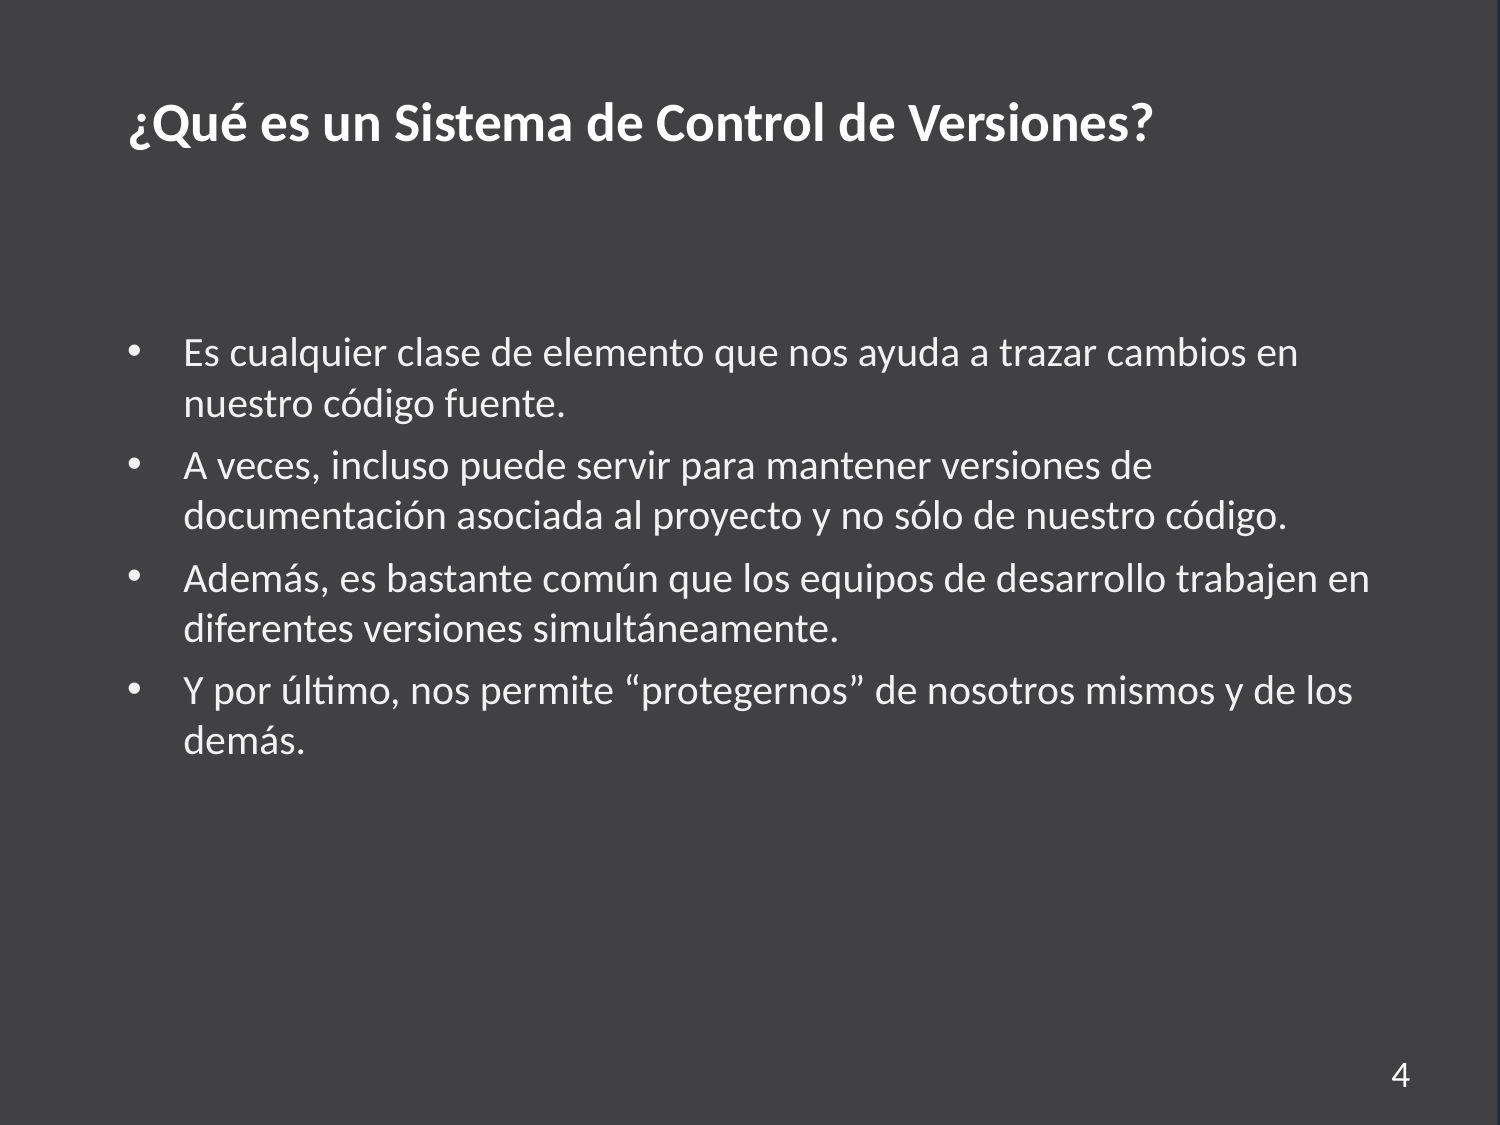

¿Qué es un Sistema de Control de Versiones?

Es cualquier clase de elemento que nos ayuda a trazar cambios en nuestro código fuente.
A veces, incluso puede servir para mantener versiones de documentación asociada al proyecto y no sólo de nuestro código.
Además, es bastante común que los equipos de desarrollo trabajen en diferentes versiones simultáneamente.
Y por último, nos permite “protegernos” de nosotros mismos y de los demás.
4